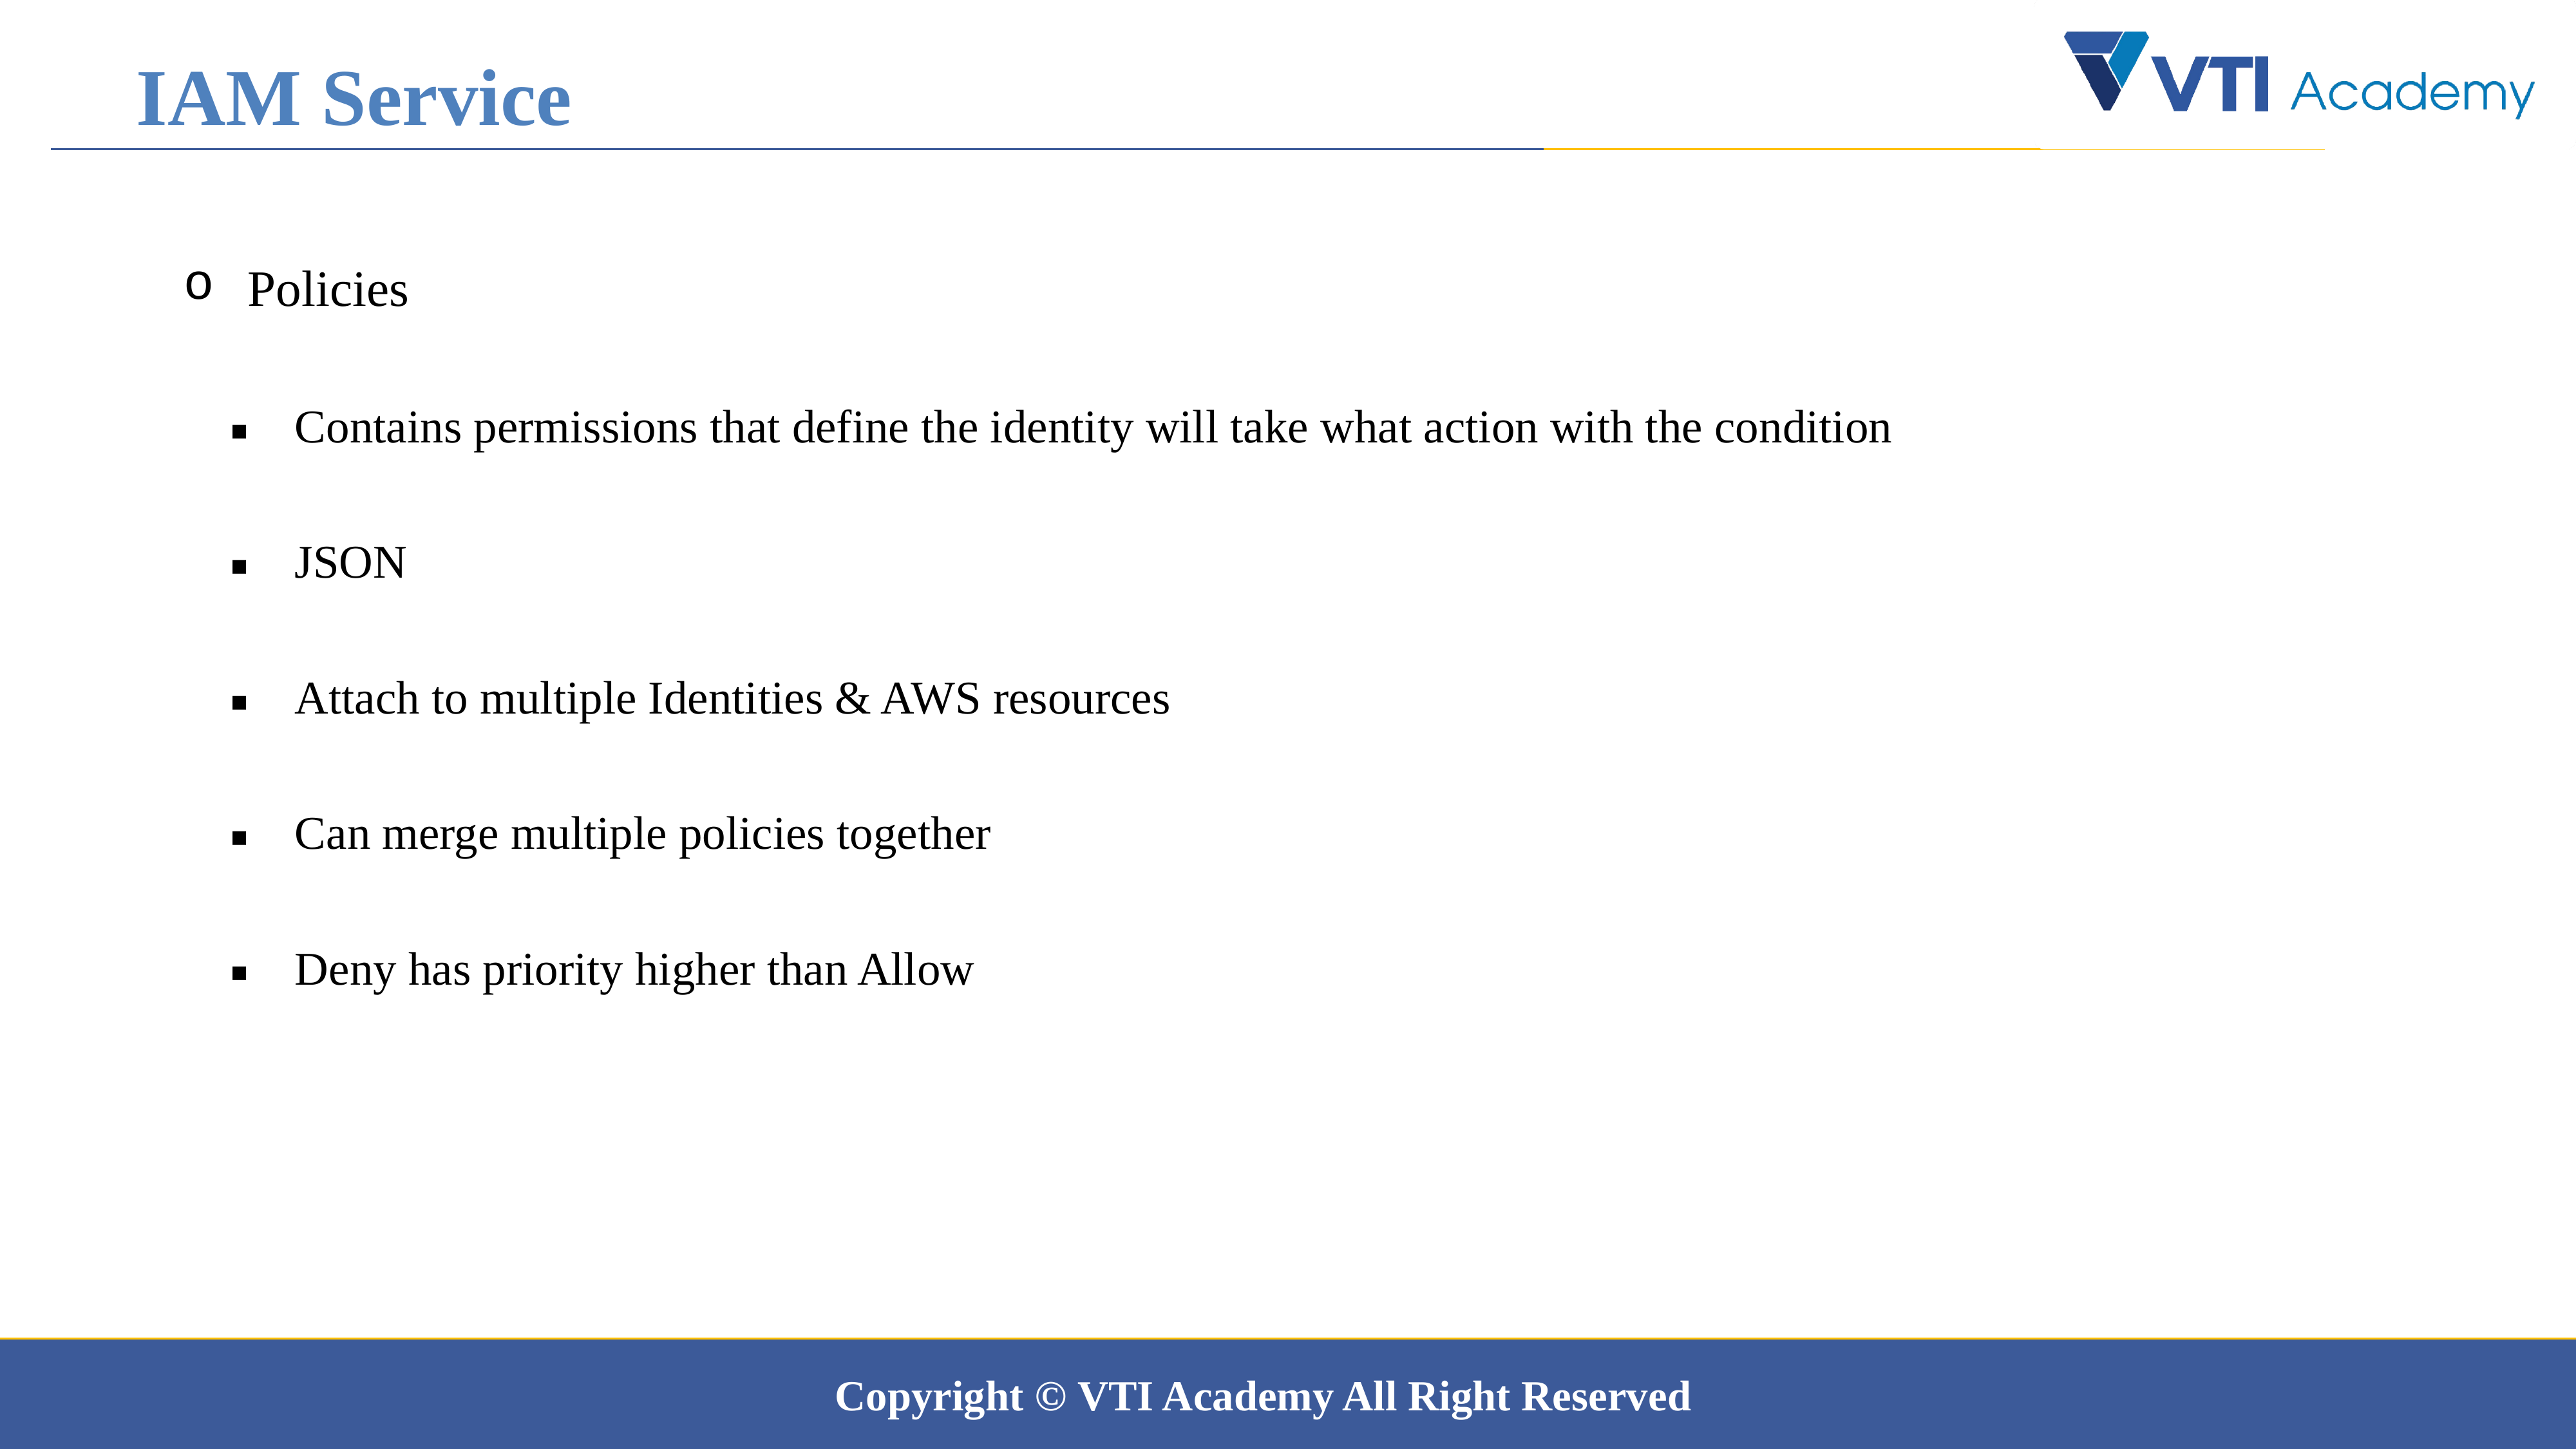

IAM Service
Policies
Contains permissions that define the identity will take what action with the condition
JSON
Attach to multiple Identities & AWS resources
Can merge multiple policies together
Deny has priority higher than Allow